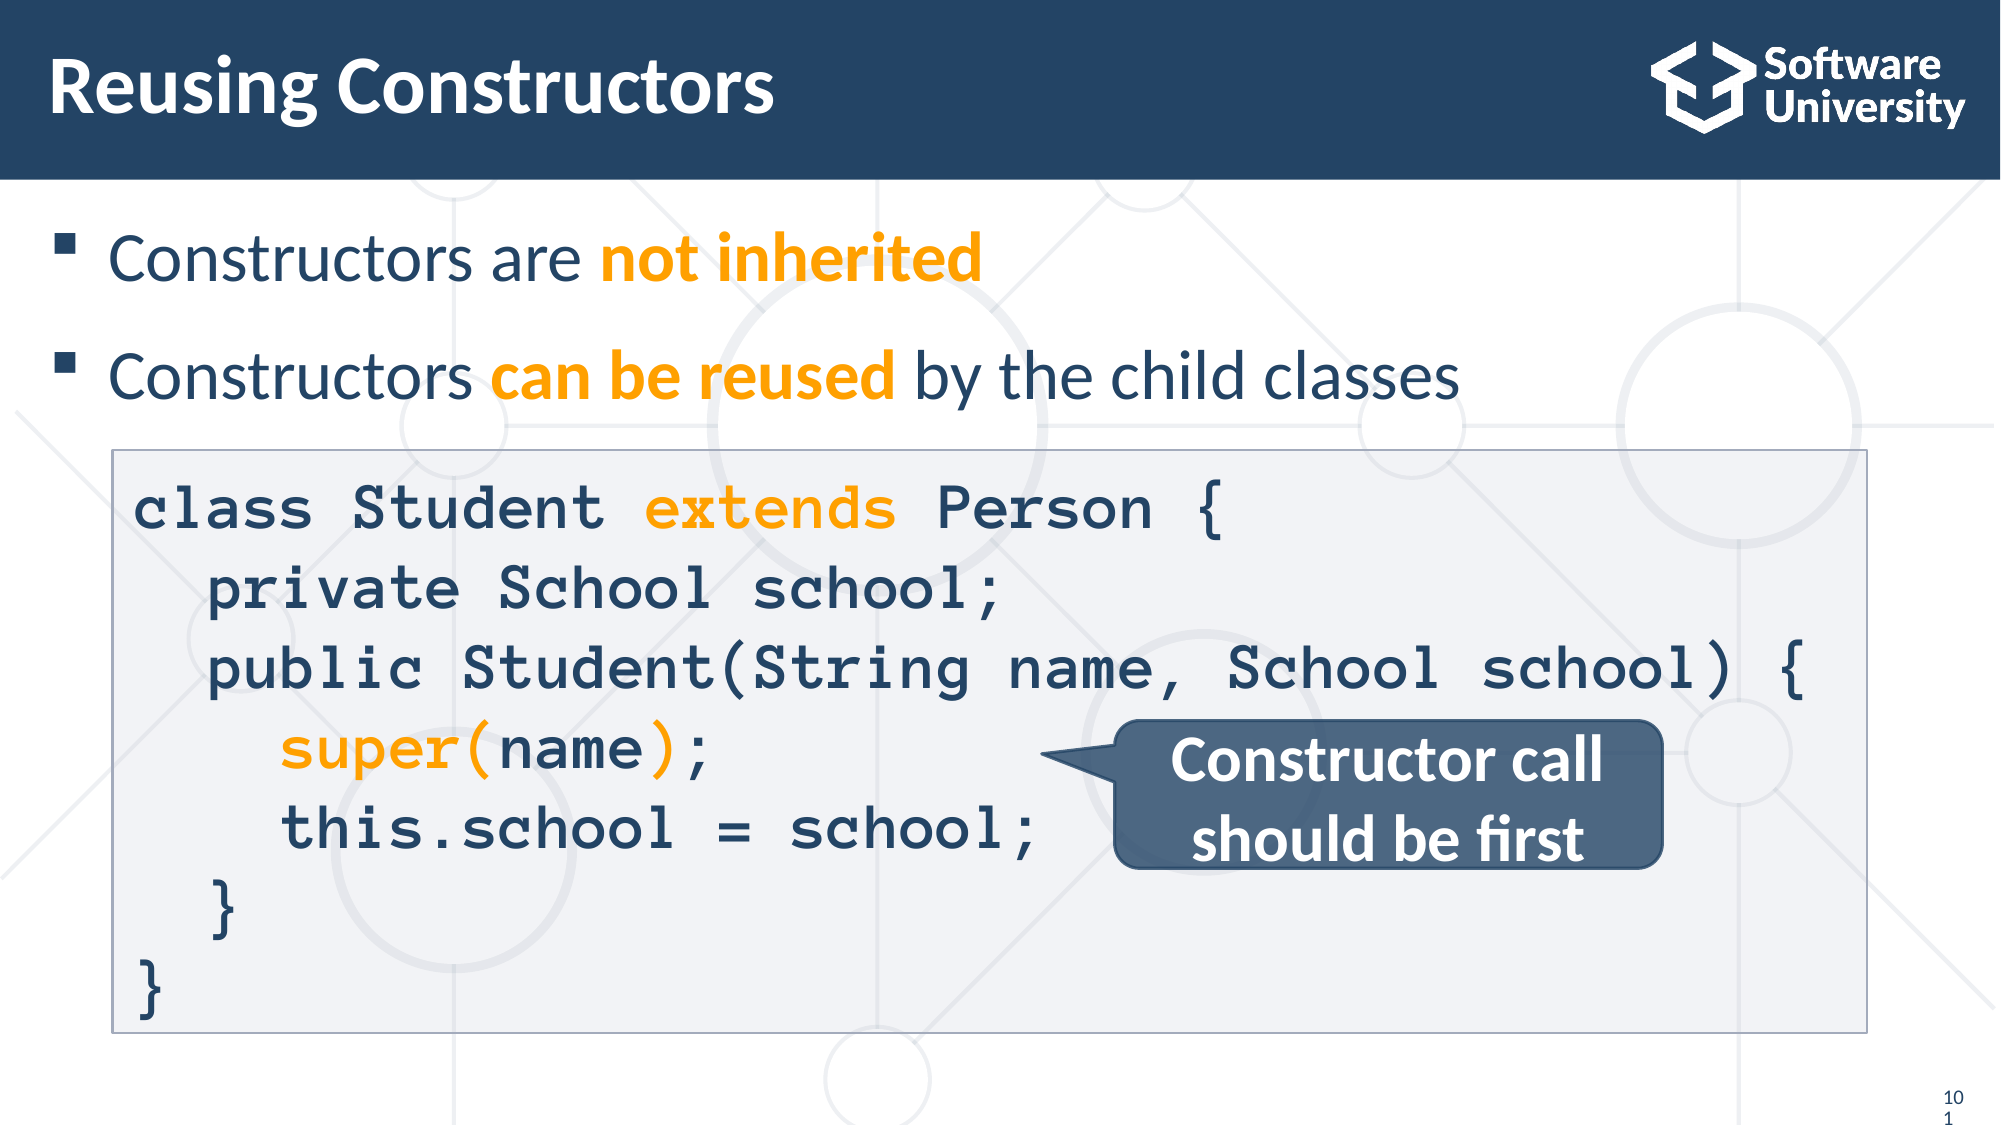

# Reusing Constructors
Constructors are not inherited
Constructors can be reused by the child classes
class Student extends Person {
  private School school;
  public Student(String name, School school) {
    super(name);
    this.school = school;
  }
}
Constructor call should be first
101